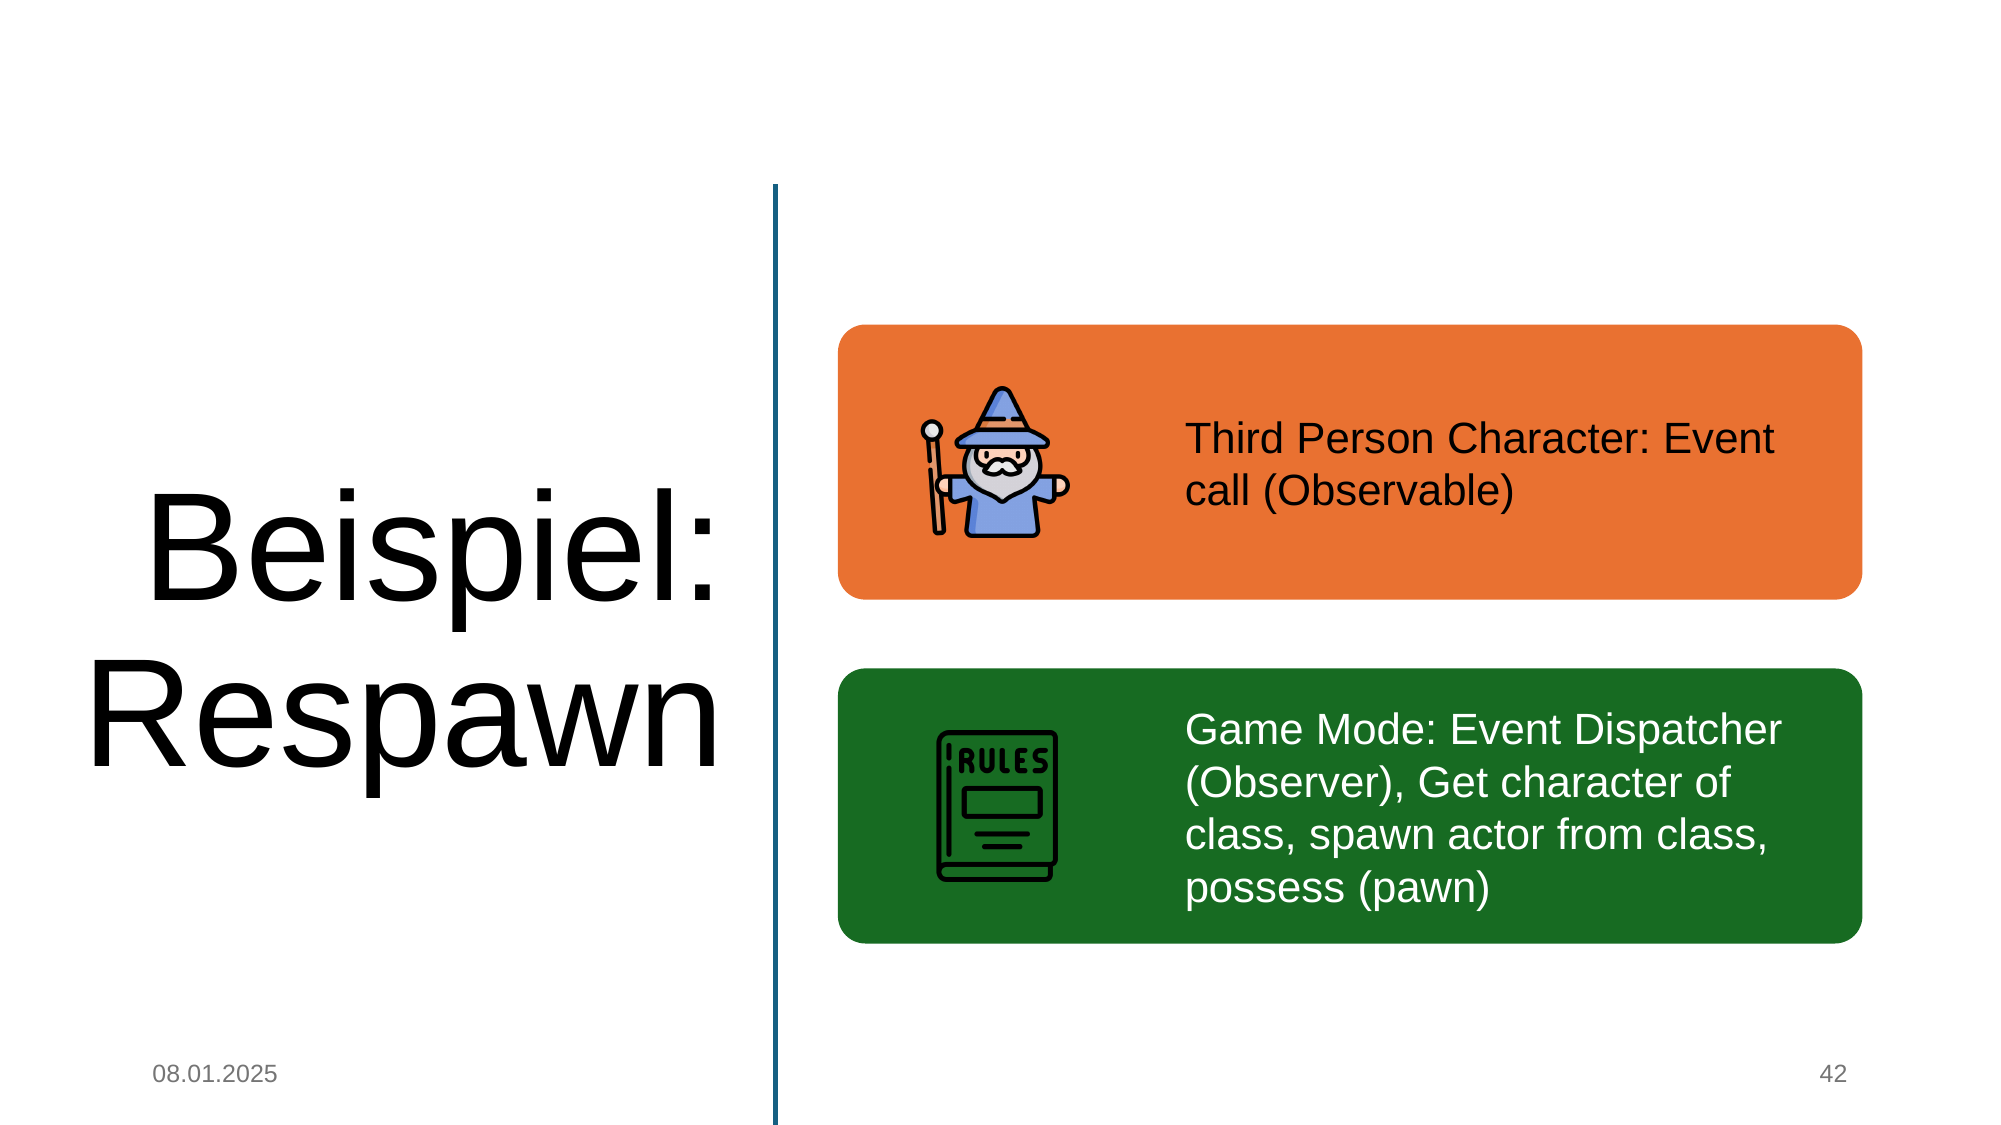

# Beispiel: Respawn

Third Person Character: Event call (Observable)

Game Mode: Event Dispatcher (Observer), Get character of class, spawn actor from class, possess (pawn)

08.01.2025
Florian Reichle
42